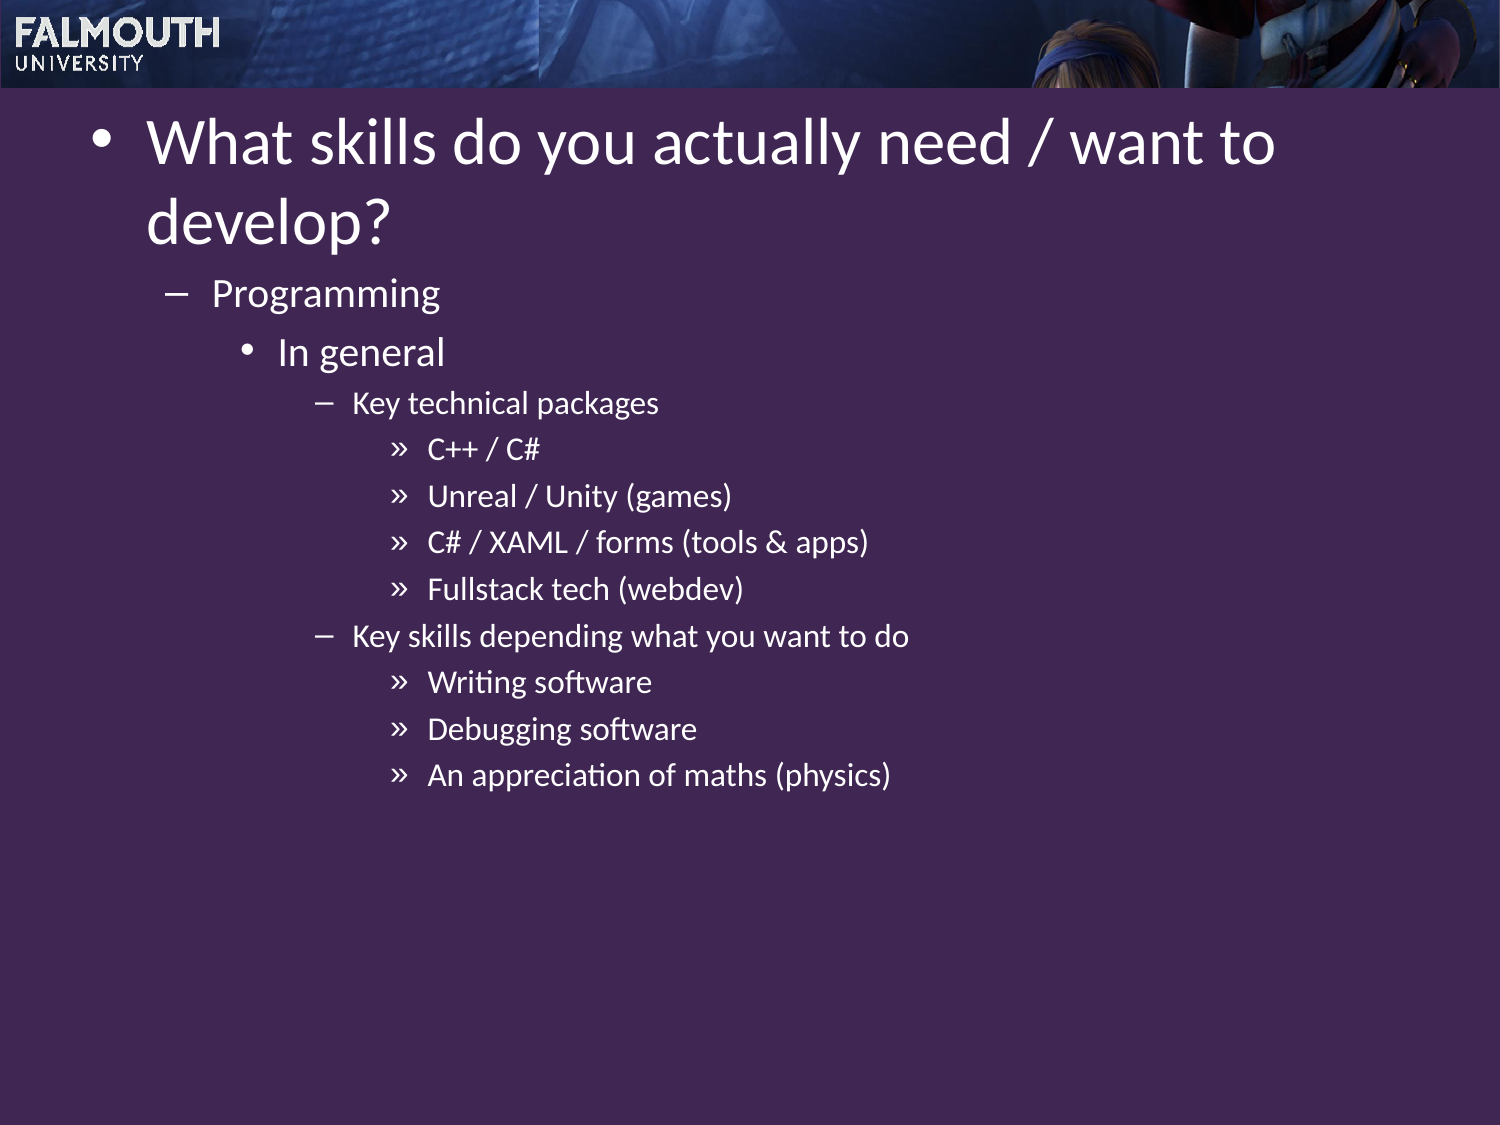

What skills do you actually need / want to develop?
Programming
In general
Key technical packages
C++ / C#
Unreal / Unity (games)
C# / XAML / forms (tools & apps)
Fullstack tech (webdev)
Key skills depending what you want to do
Writing software
Debugging software
An appreciation of maths (physics)